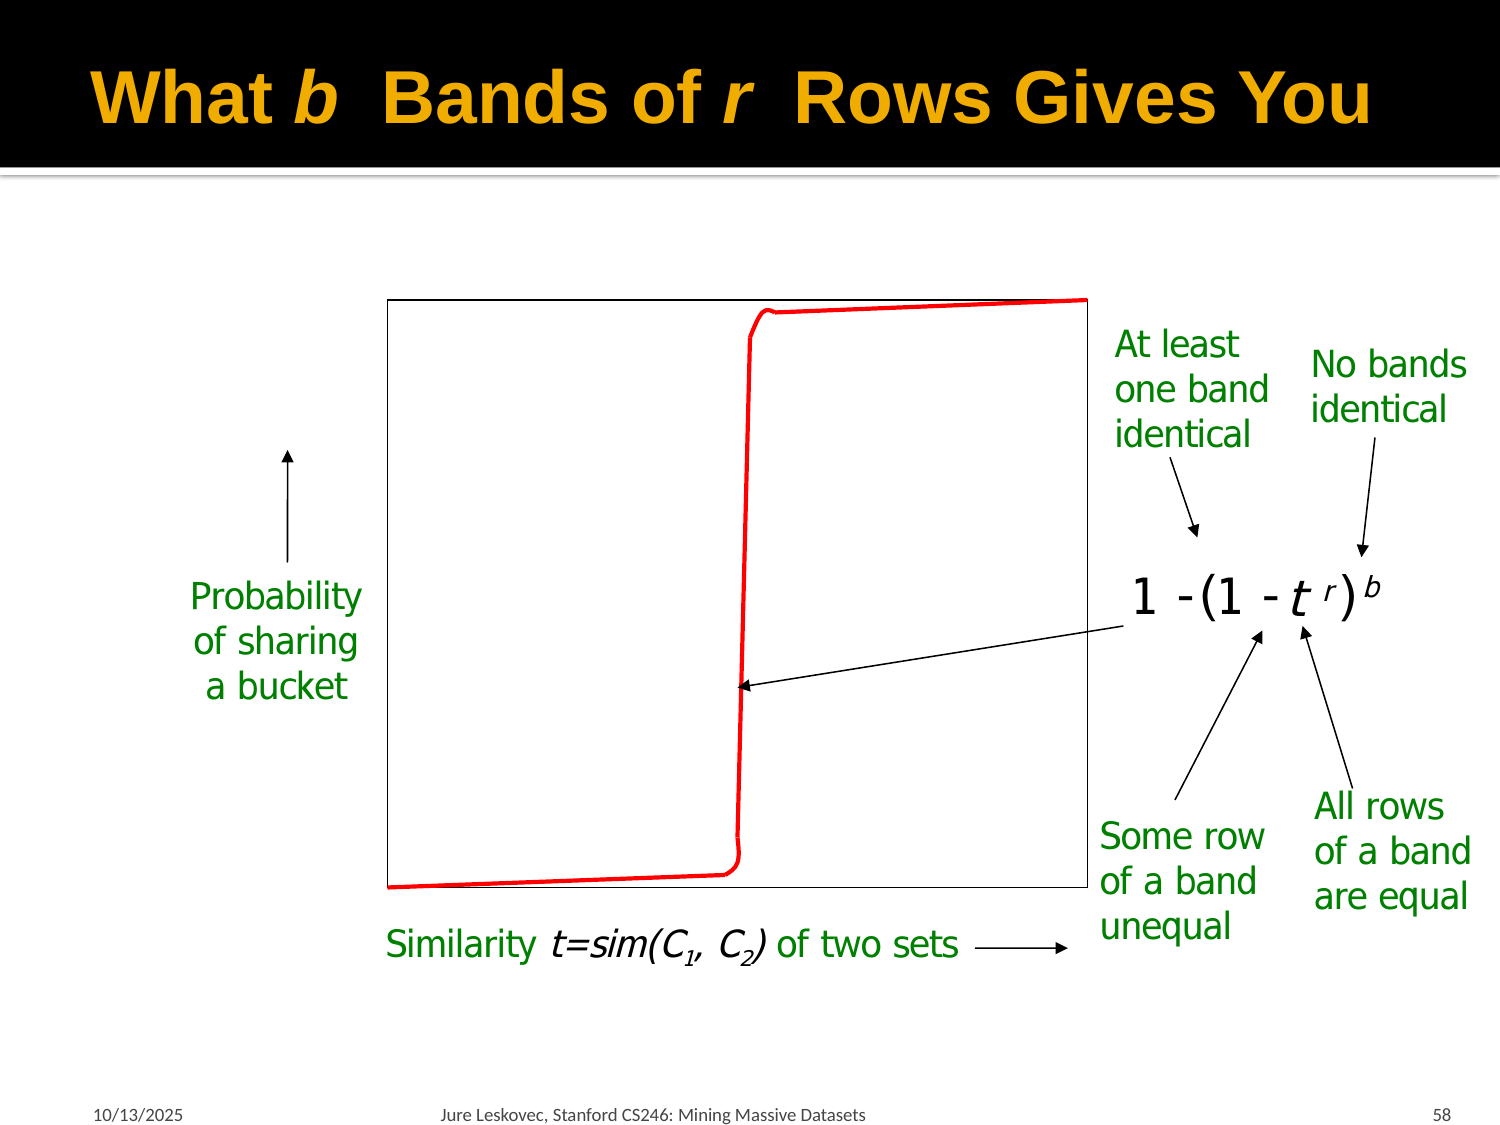

# What b  Bands of r  Rows Gives You

No bands
identical

(
)b

At least
one band
identical

1 -

1 -

Some row
of a band
unequal
t r

All rows
of a band
are equal
Probability
of sharing
a bucket

       Similarity t=sim(C1, C2) of two sets

10/13/2025
Jure Leskovec, Stanford CS246: Mining Massive Datasets
58